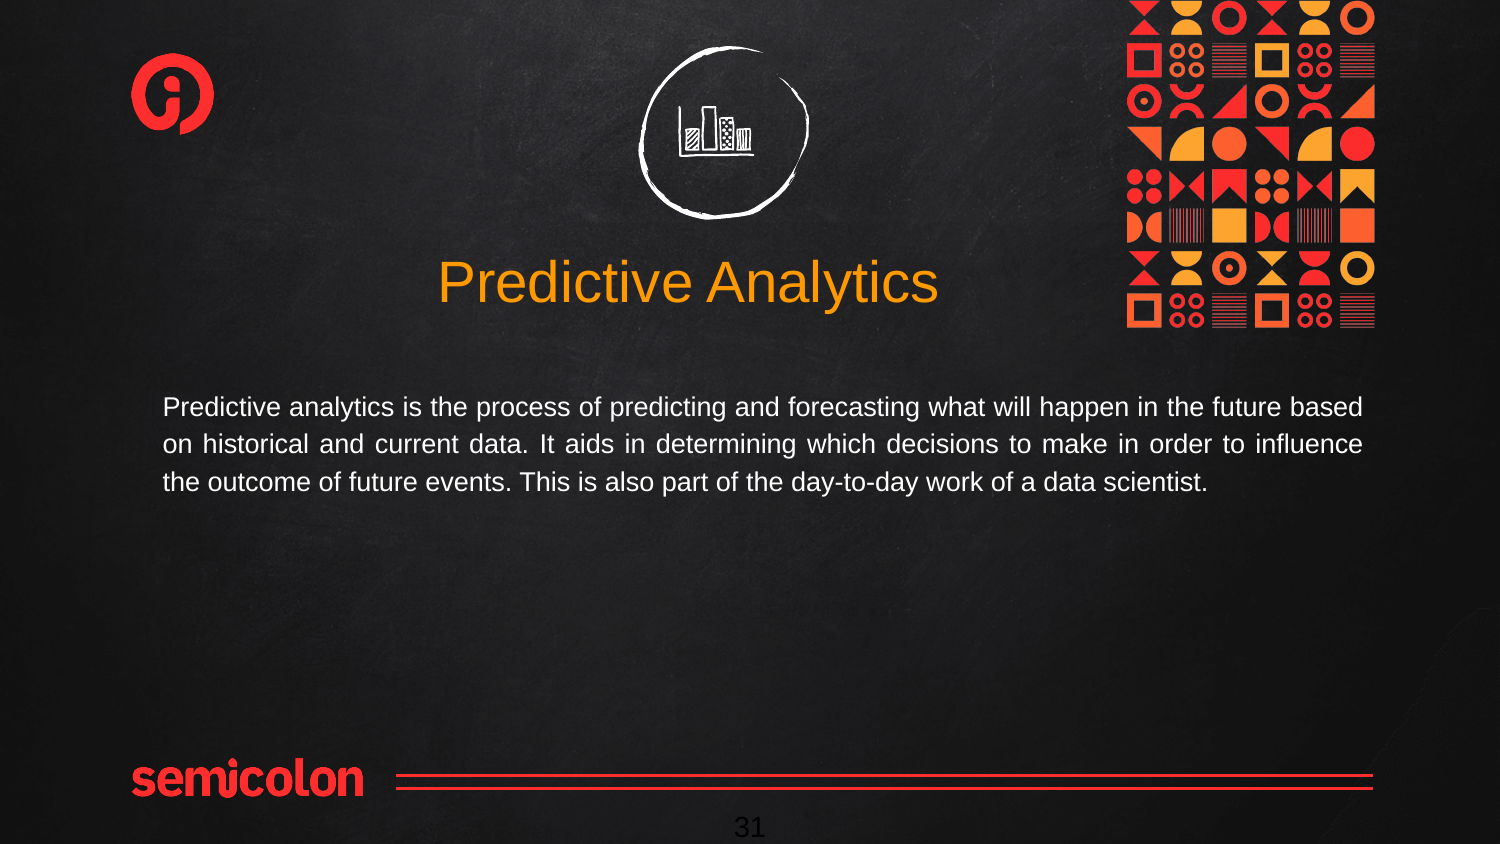

Predictive Analytics

Predictive analytics is the process of predicting and forecasting what will happen in the future based on historical and current data. It aids in determining which decisions to make in order to influence the outcome of future events. This is also part of the day-to-day work of a data scientist.
31